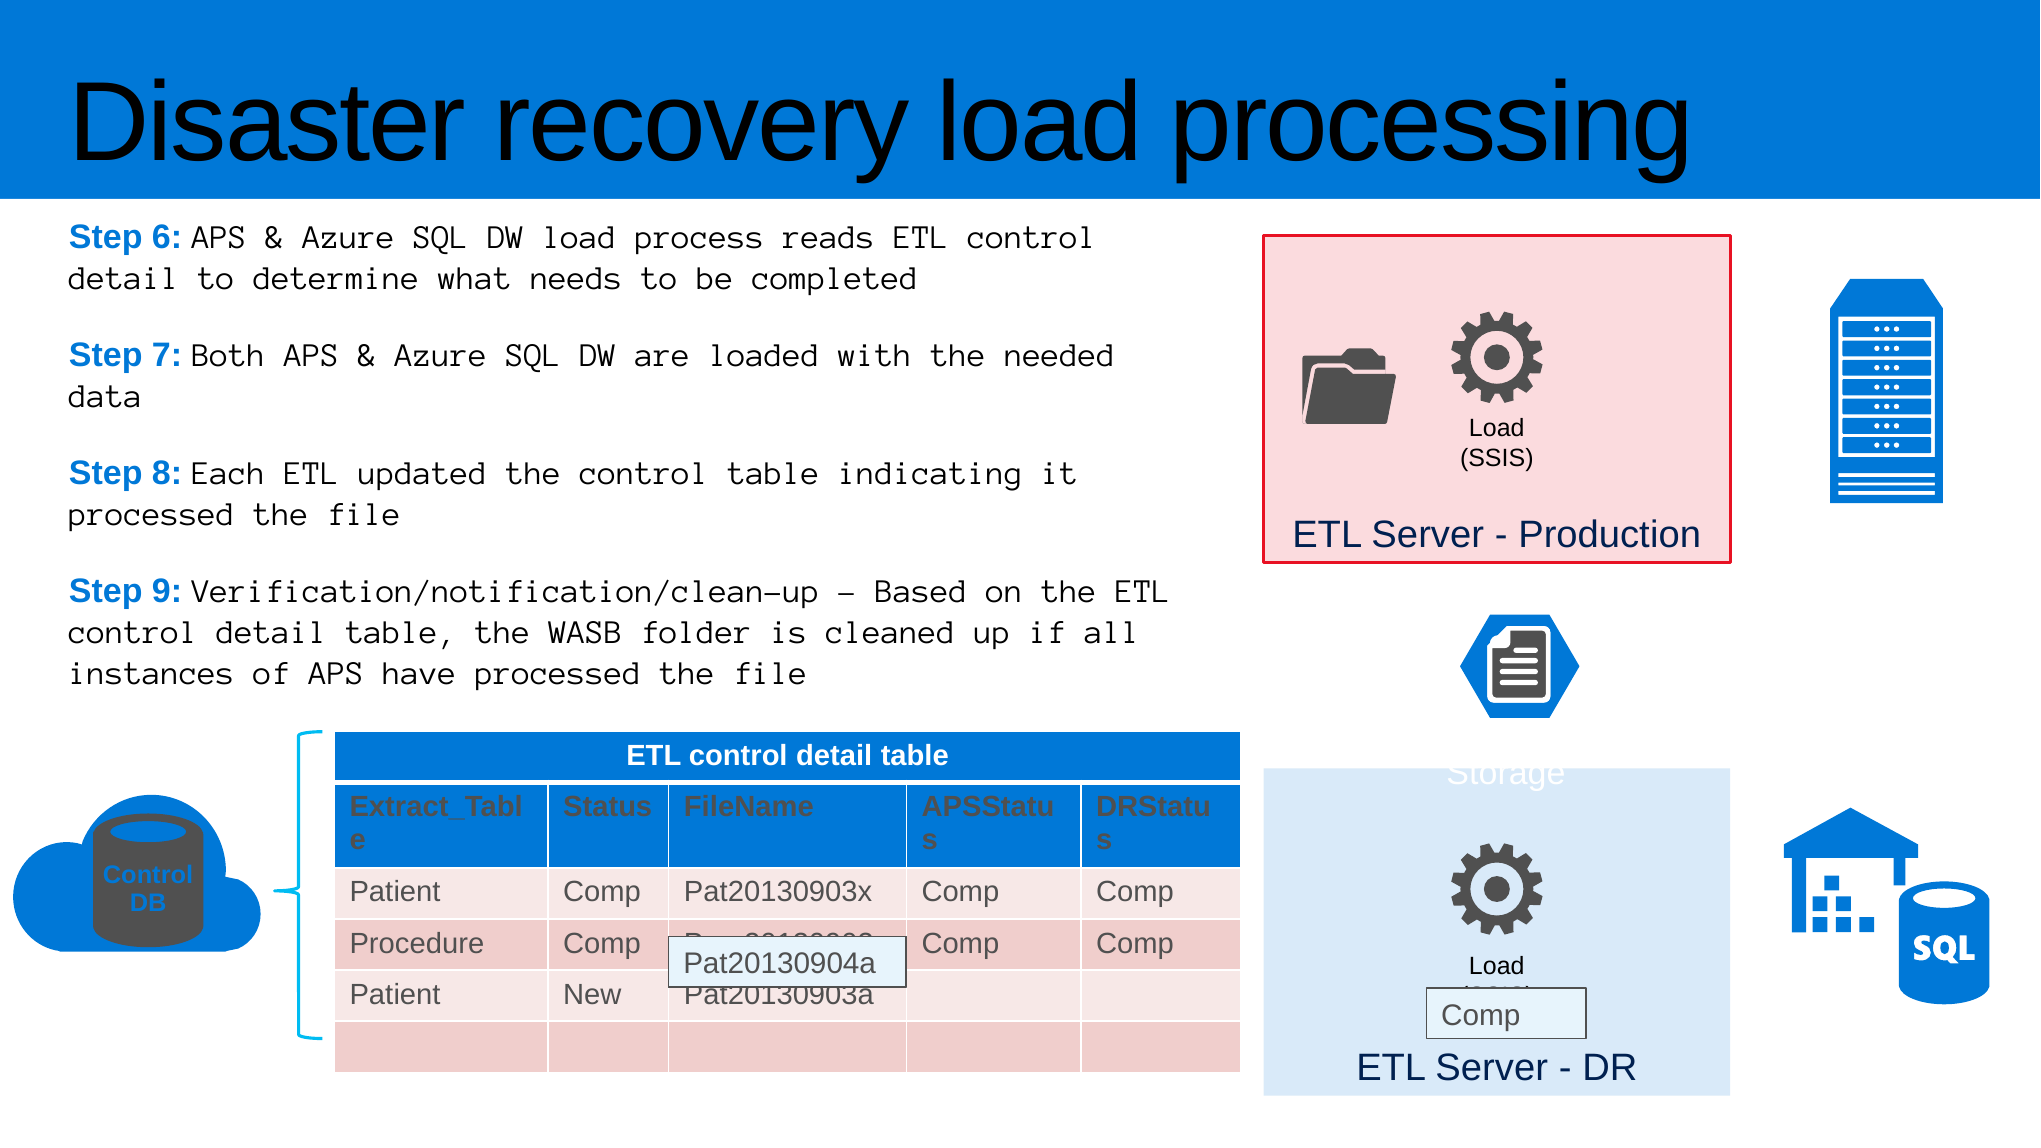

# Disaster recovery load processing
Step 6: APS & Azure SQL DW load process reads ETL control detail to determine what needs to be completed
Step 7: Both APS & Azure SQL DW are loaded with the needed data
Step 8: Each ETL updated the control table indicating it processed the file
Step 9: Verification/notification/clean-up – Based on the ETL control detail table, the WASB folder is cleaned up if all instances of APS have processed the file
ETL Server - Production

Load (SSIS)
APS

Azure Blob Storage
| ETL control detail table |  |  |  |  |
| --- | --- | --- | --- | --- |
| Extract\_Table | Status | FileName | APSStatus | DRStatus |
| Patient | Comp | Pat20130903x | Comp | Comp |
| Procedure | Comp | Proc20130903x | Comp | Comp |
| Patient | New | Pat20130903a |  |  |
|  |  |  |  |  |

ETL Server - DR

Control DB

Pat20130904a
Pat20130904a
Load (SSIS)
Comp
Azure SQL DW